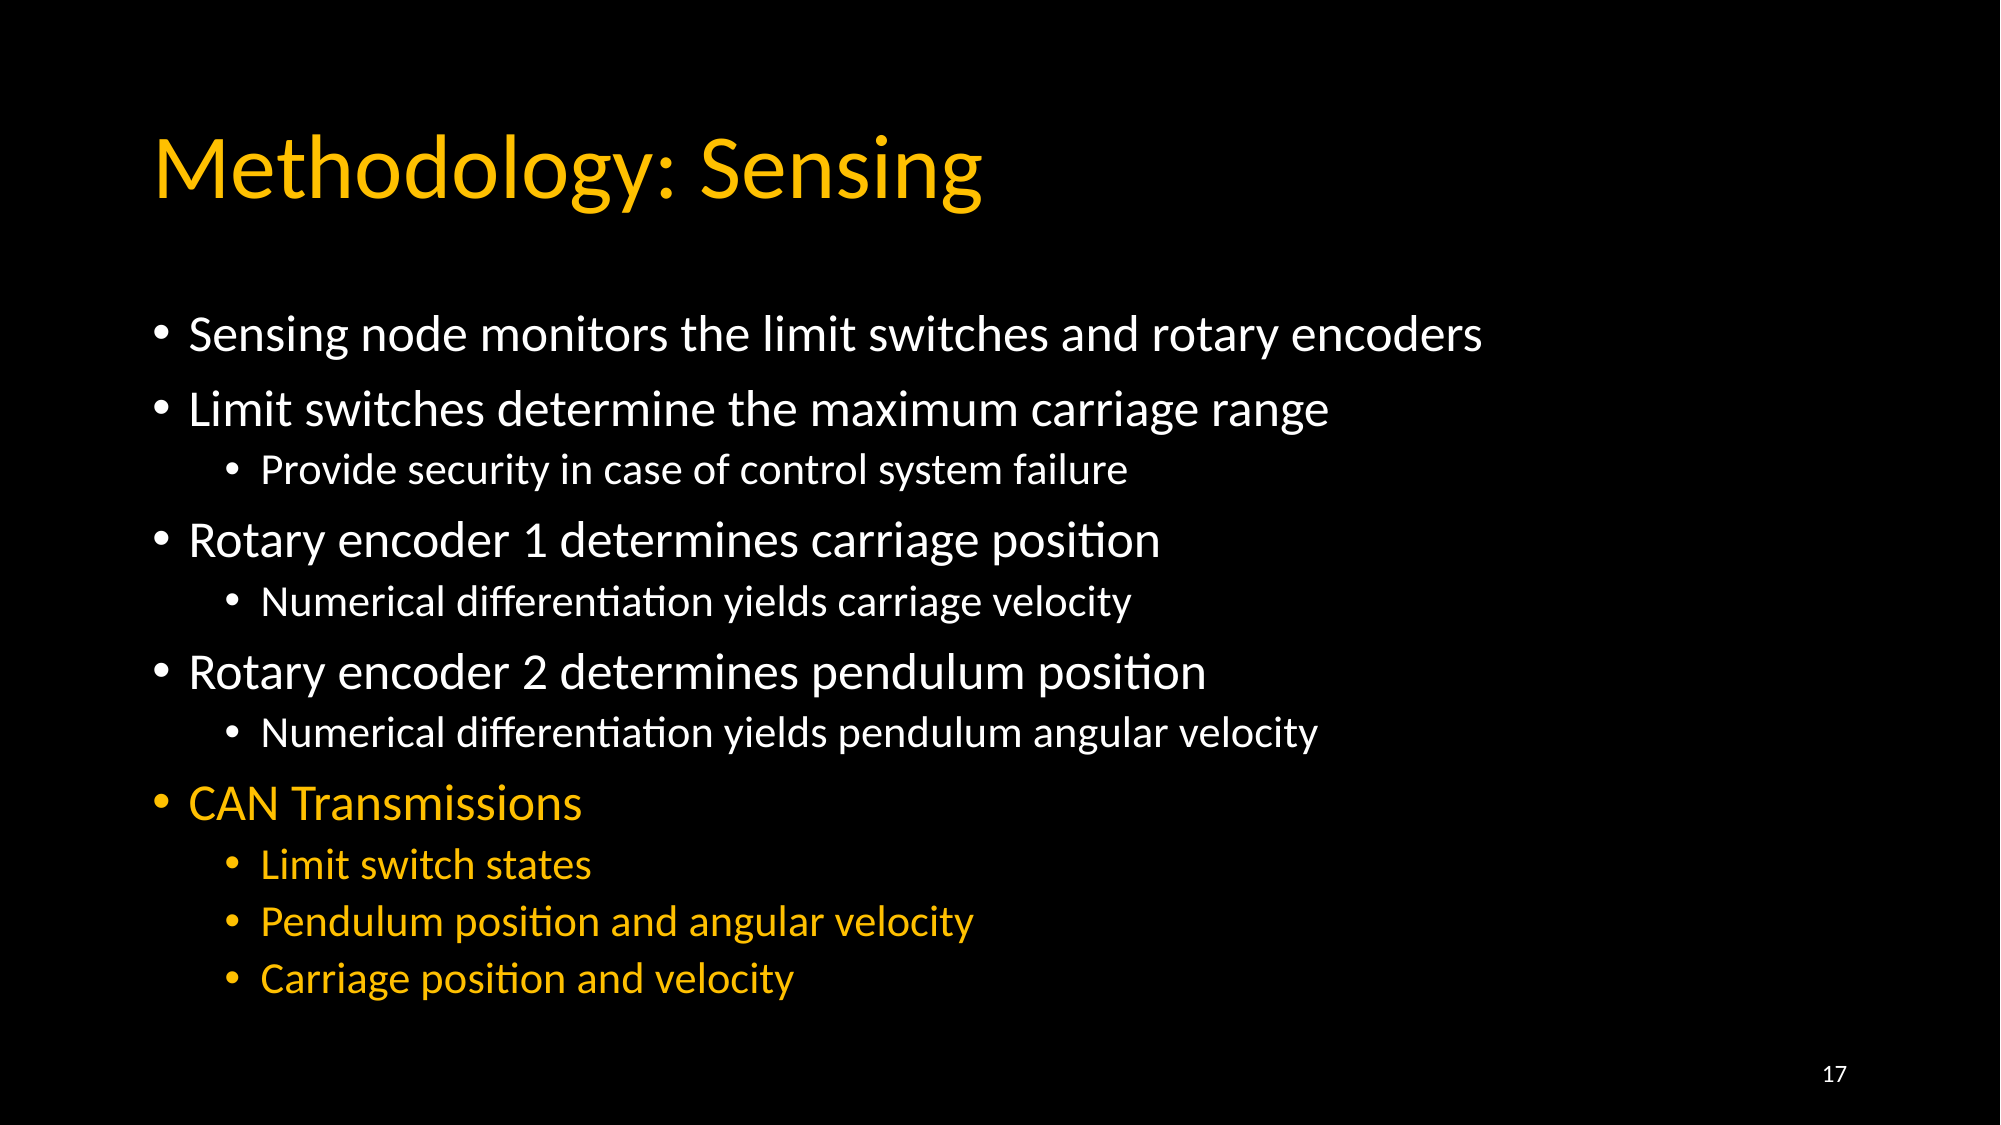

# Methodology: Sensing
Sensing node monitors the limit switches and rotary encoders
Limit switches determine the maximum carriage range
Provide security in case of control system failure
Rotary encoder 1 determines carriage position
Numerical differentiation yields carriage velocity
Rotary encoder 2 determines pendulum position
Numerical differentiation yields pendulum angular velocity
CAN Transmissions
Limit switch states
Pendulum position and angular velocity
Carriage position and velocity
17